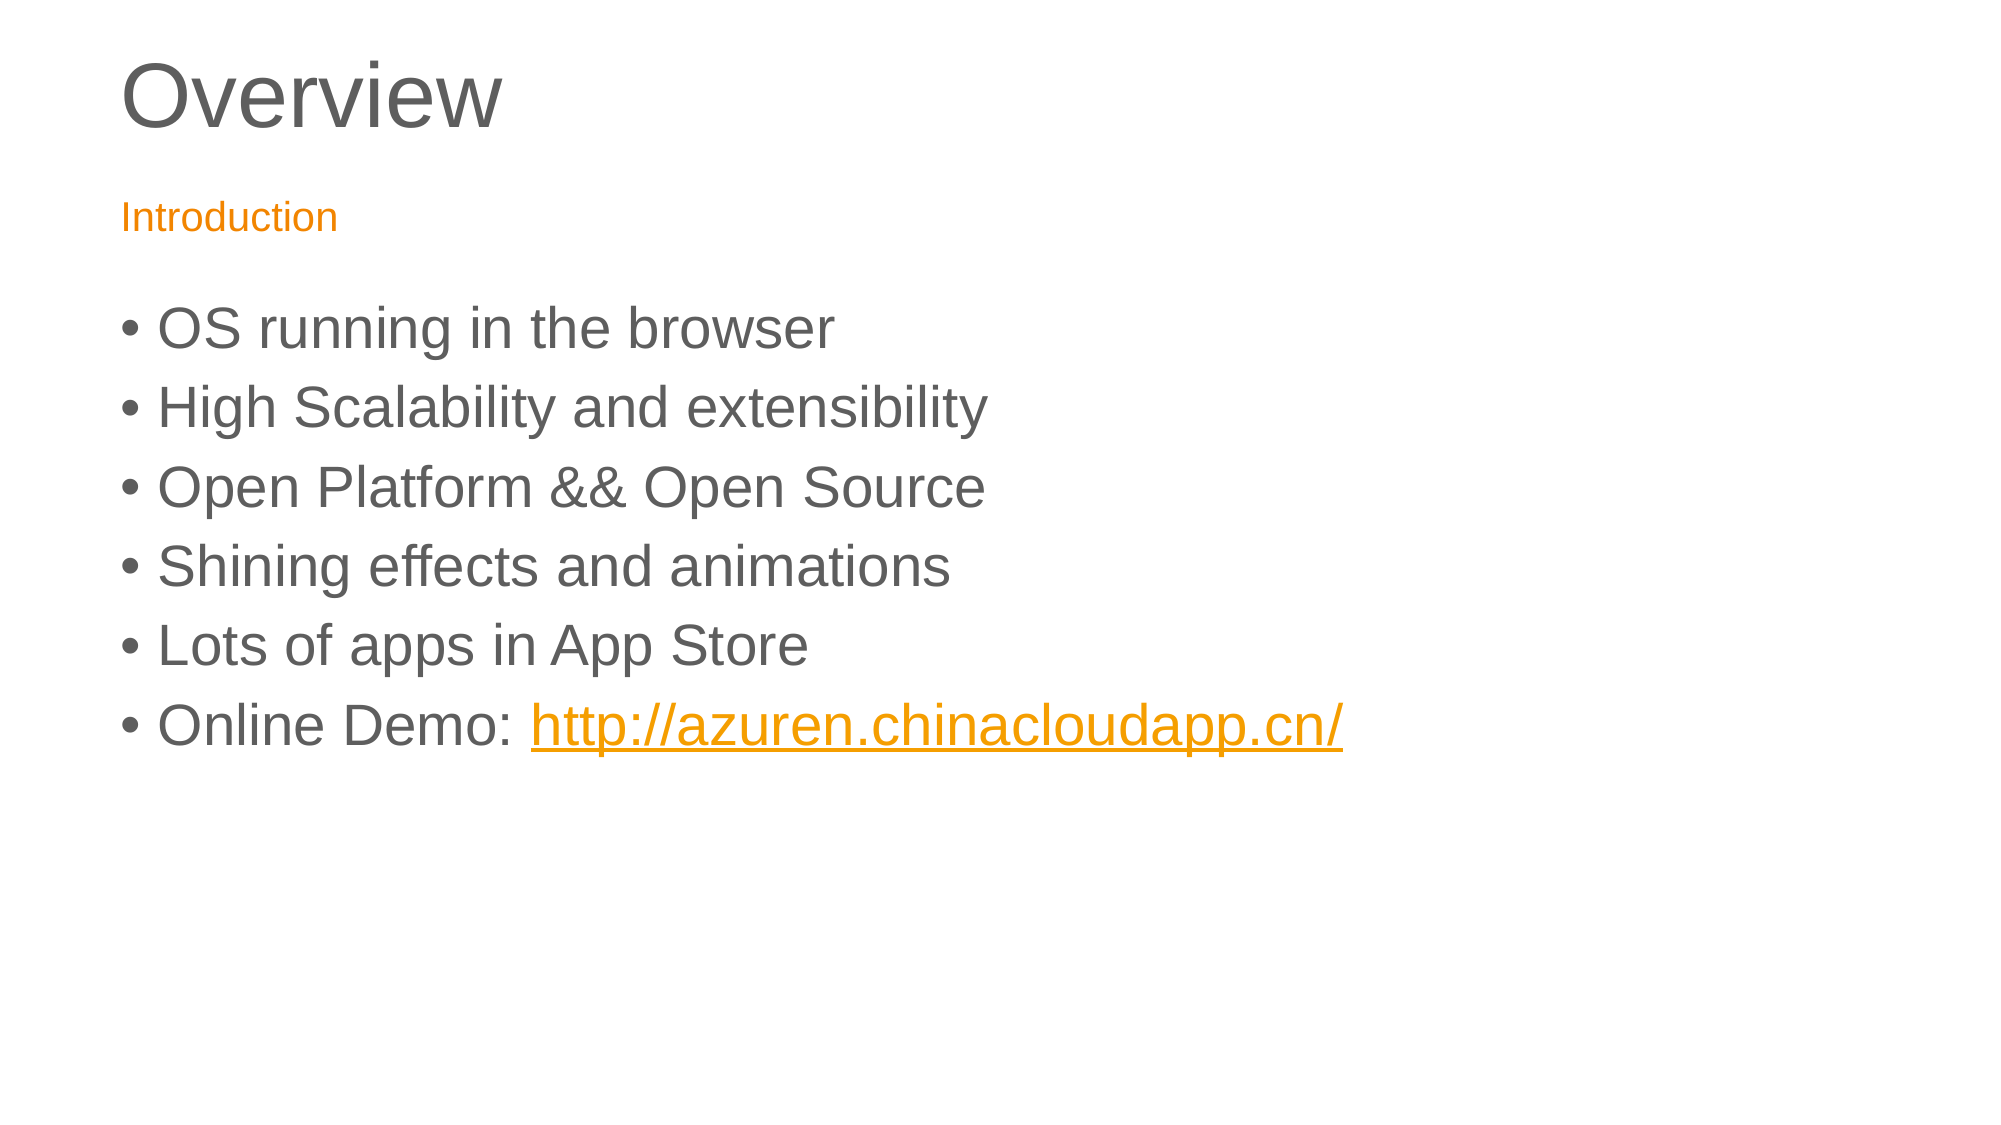

# Overview
Introduction
OS running in the browser
High Scalability and extensibility
Open Platform && Open Source
Shining effects and animations
Lots of apps in App Store
Online Demo: http://azuren.chinacloudapp.cn/